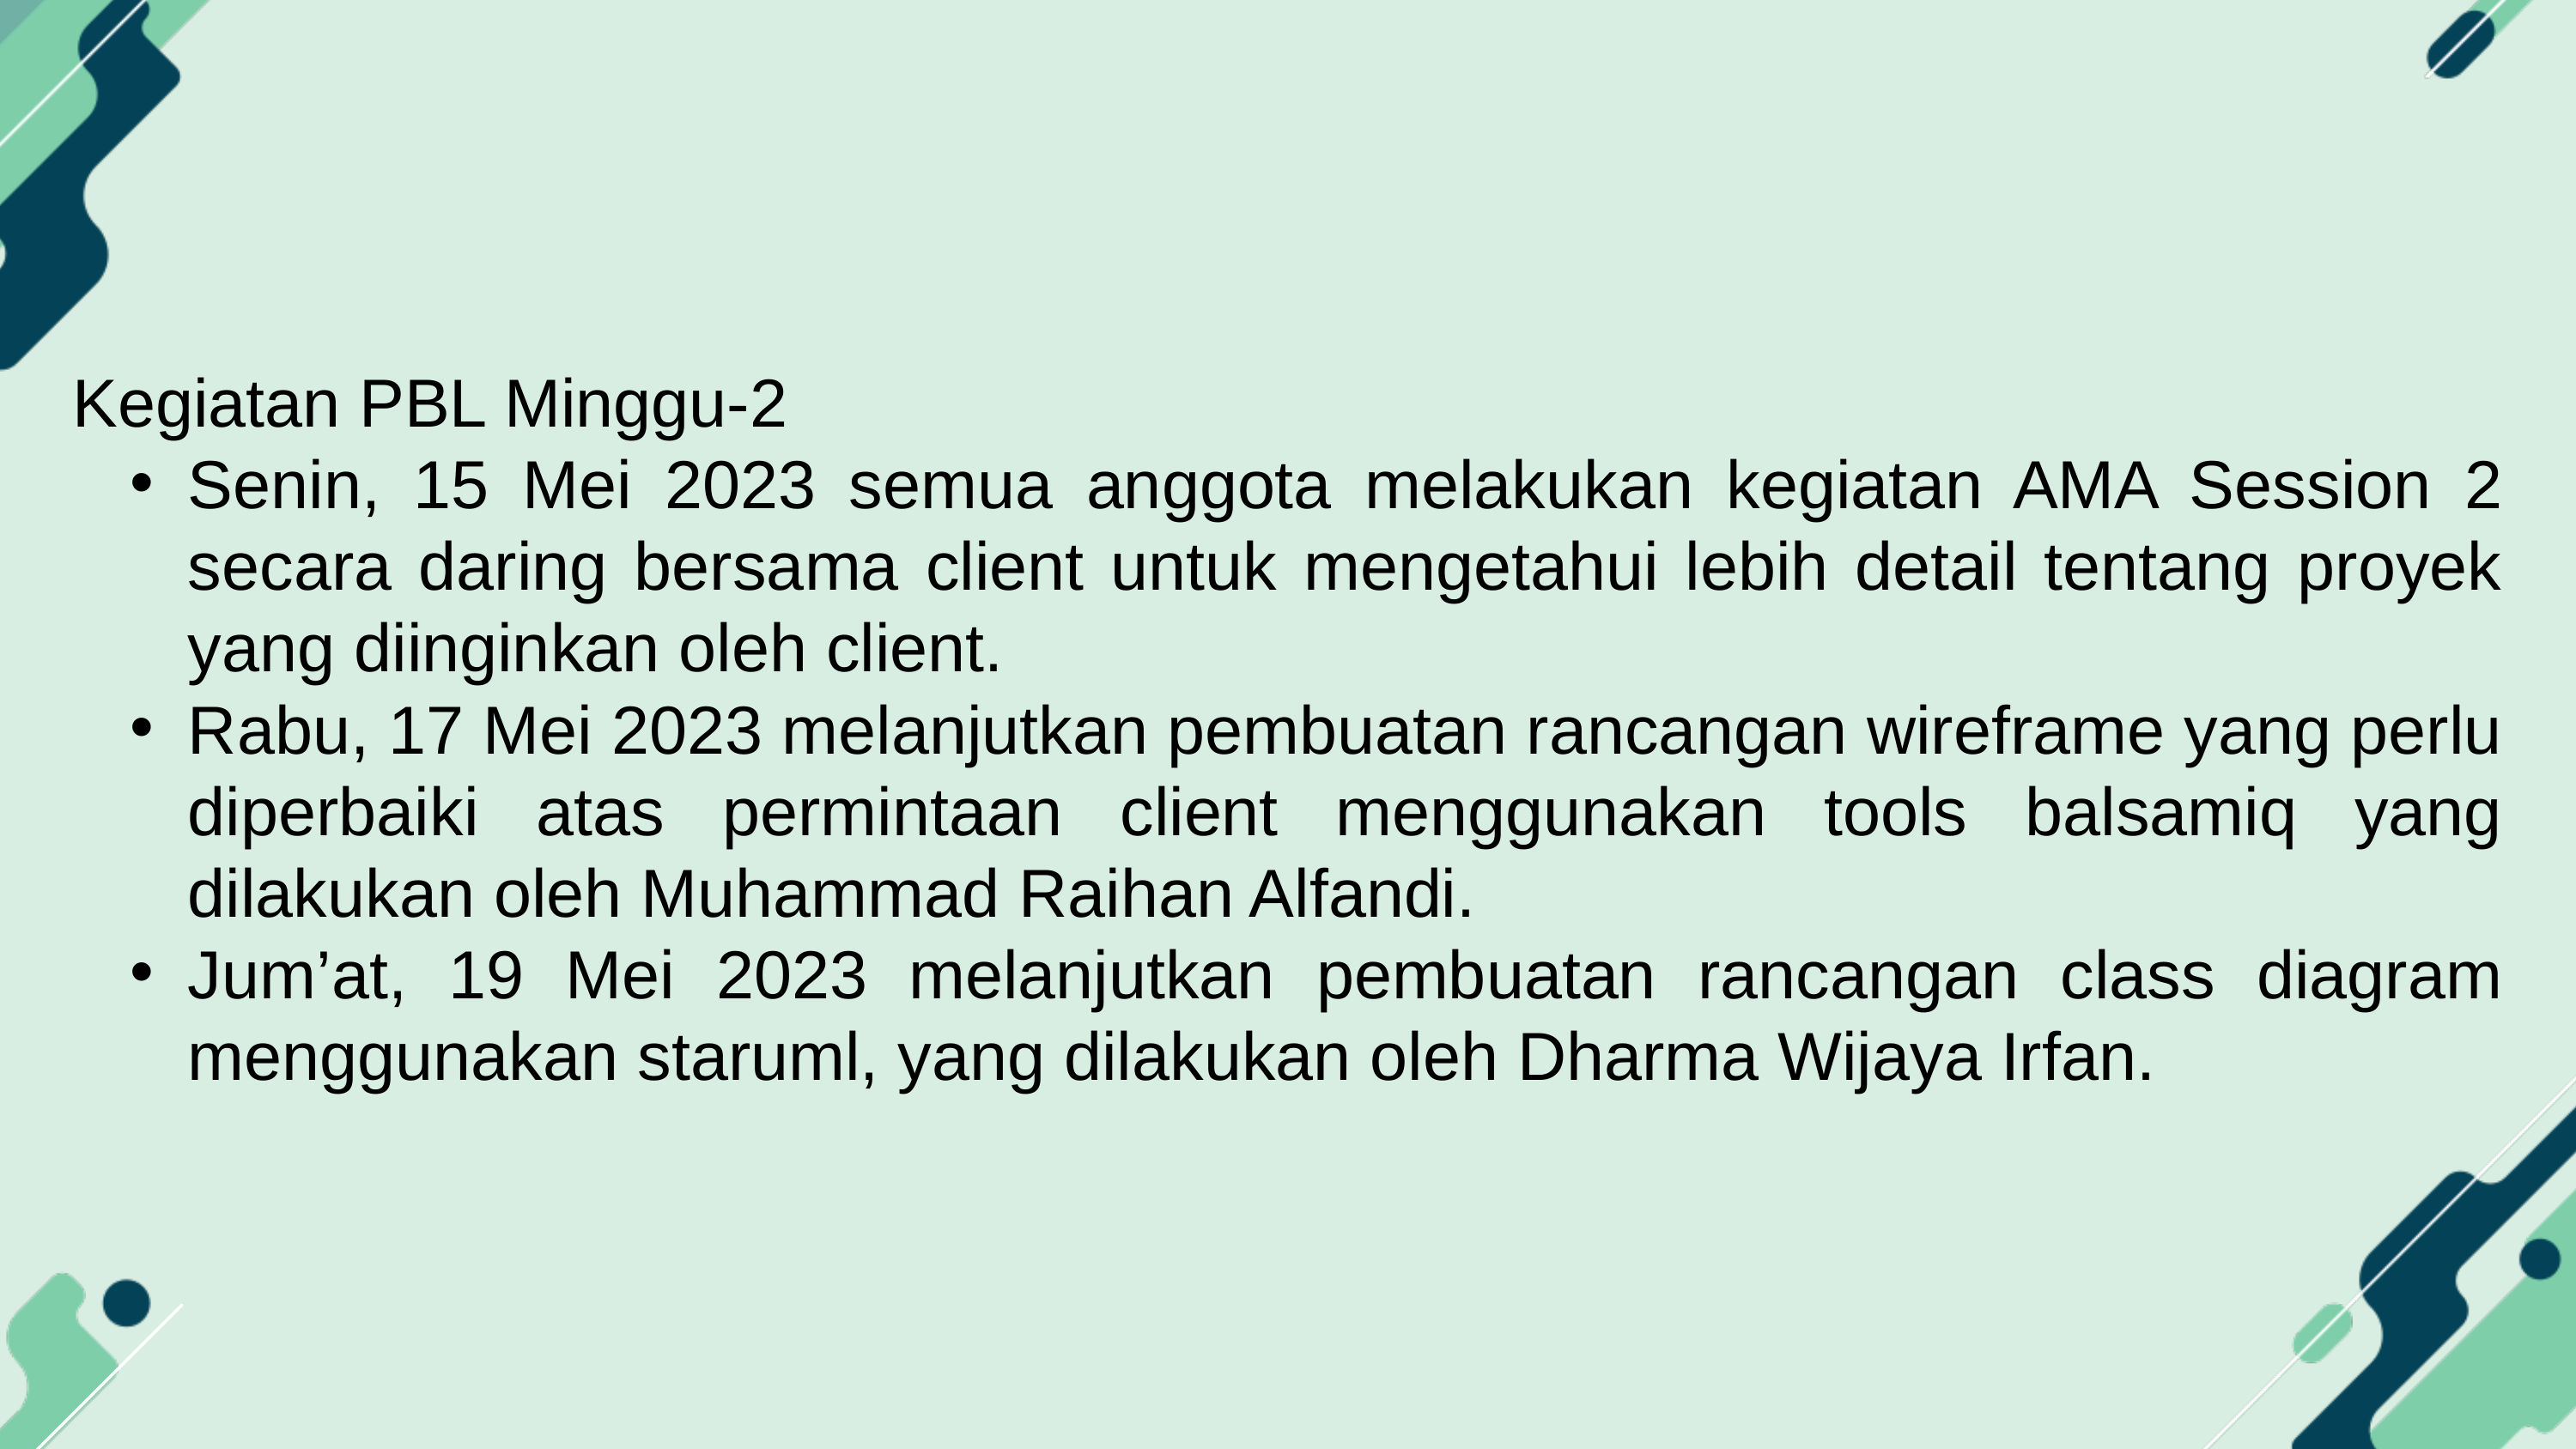

Kegiatan PBL Minggu-2
Senin, 15 Mei 2023 semua anggota melakukan kegiatan AMA Session 2 secara daring bersama client untuk mengetahui lebih detail tentang proyek yang diinginkan oleh client.
Rabu, 17 Mei 2023 melanjutkan pembuatan rancangan wireframe yang perlu diperbaiki atas permintaan client menggunakan tools balsamiq yang dilakukan oleh Muhammad Raihan Alfandi.
Jum’at, 19 Mei 2023 melanjutkan pembuatan rancangan class diagram menggunakan staruml, yang dilakukan oleh Dharma Wijaya Irfan.